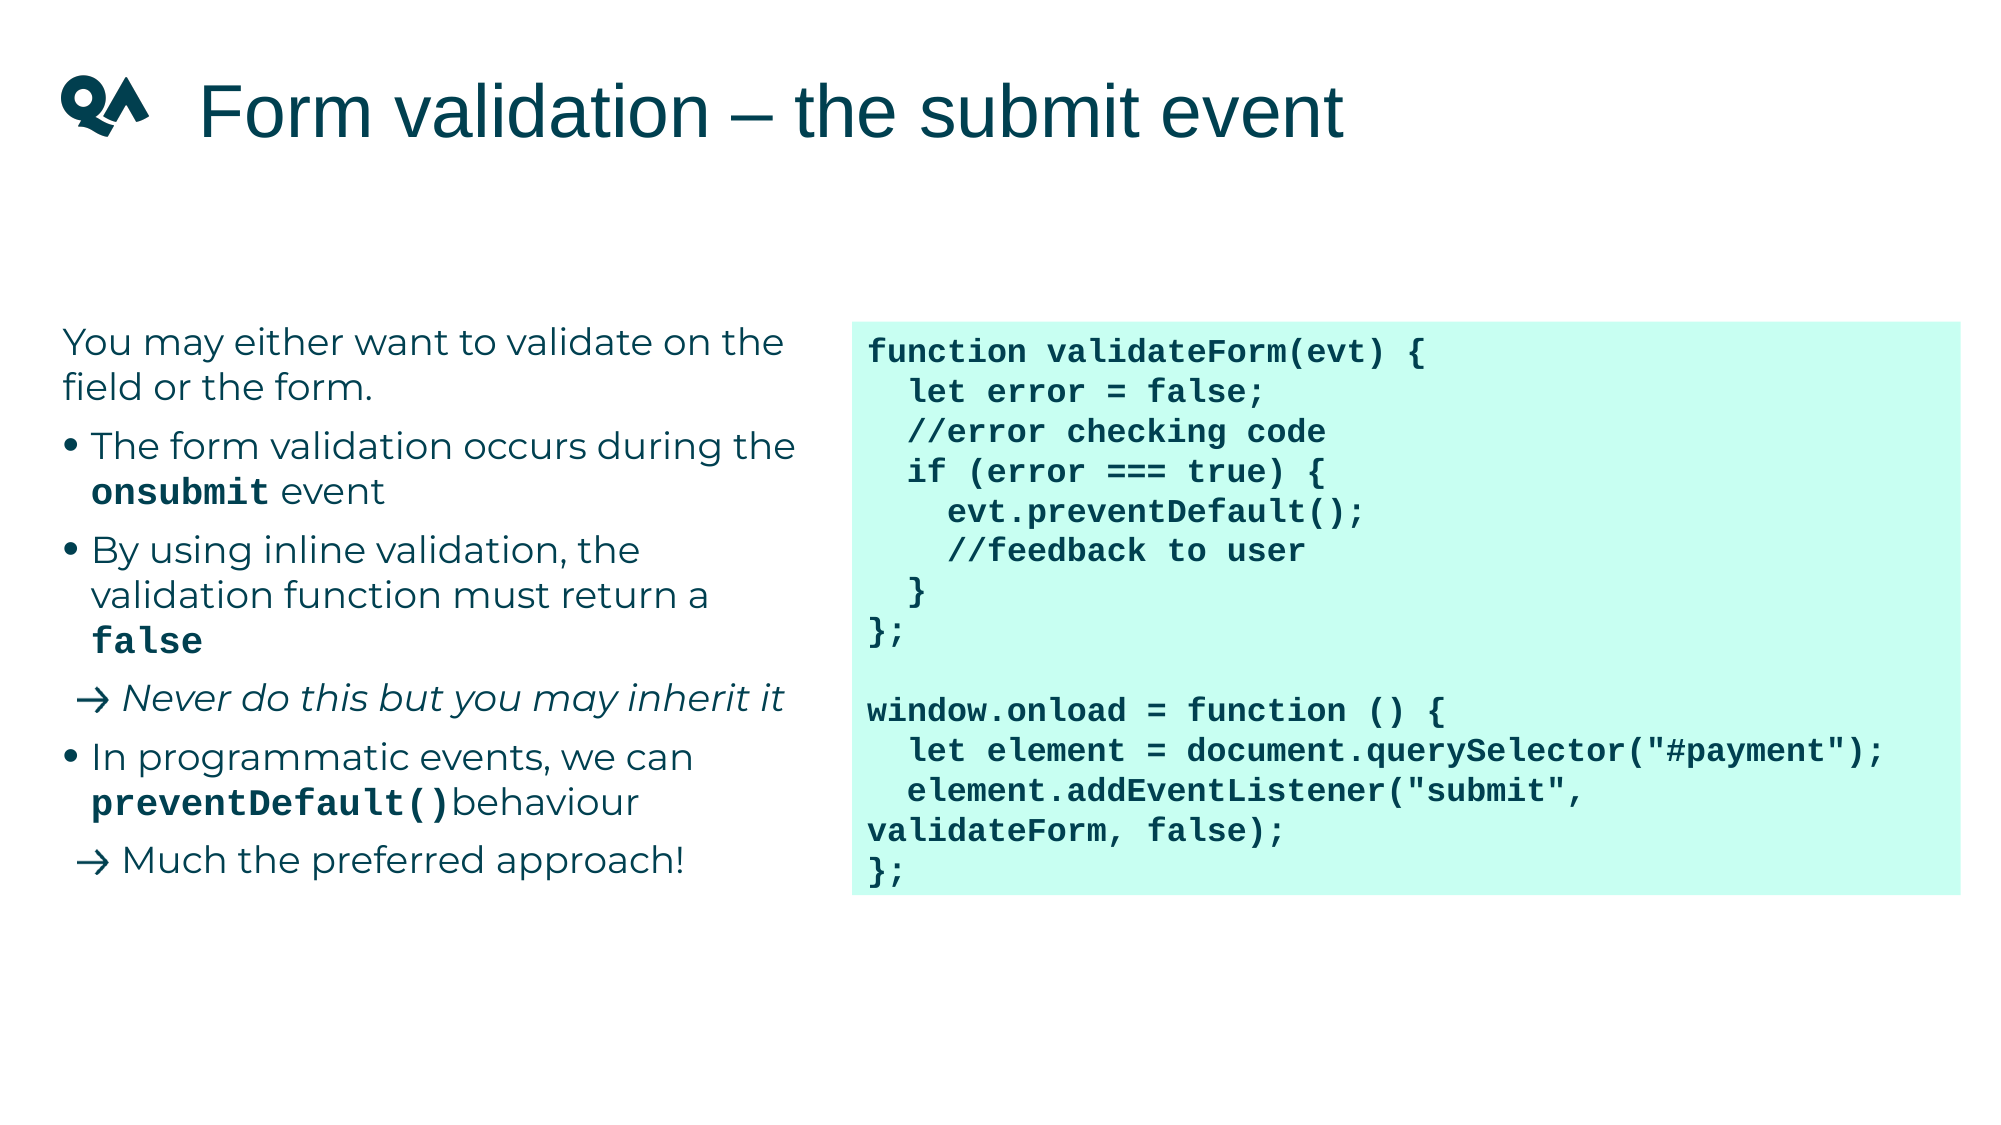

Form validation – the submit event
You may either want to validate on the field or the form.
The form validation occurs during the onsubmit event
By using inline validation, the validation function must return a false
Never do this but you may inherit it
In programmatic events, we can preventDefault()behaviour
Much the preferred approach!
function validateForm(evt) {
  let error = false;
  //error checking code
  if (error === true) {
    evt.preventDefault();
    //feedback to user
  }
};
window.onload = function () {
  let element = document.querySelector("#payment");
  element.addEventListener("submit",
validateForm, false);
};